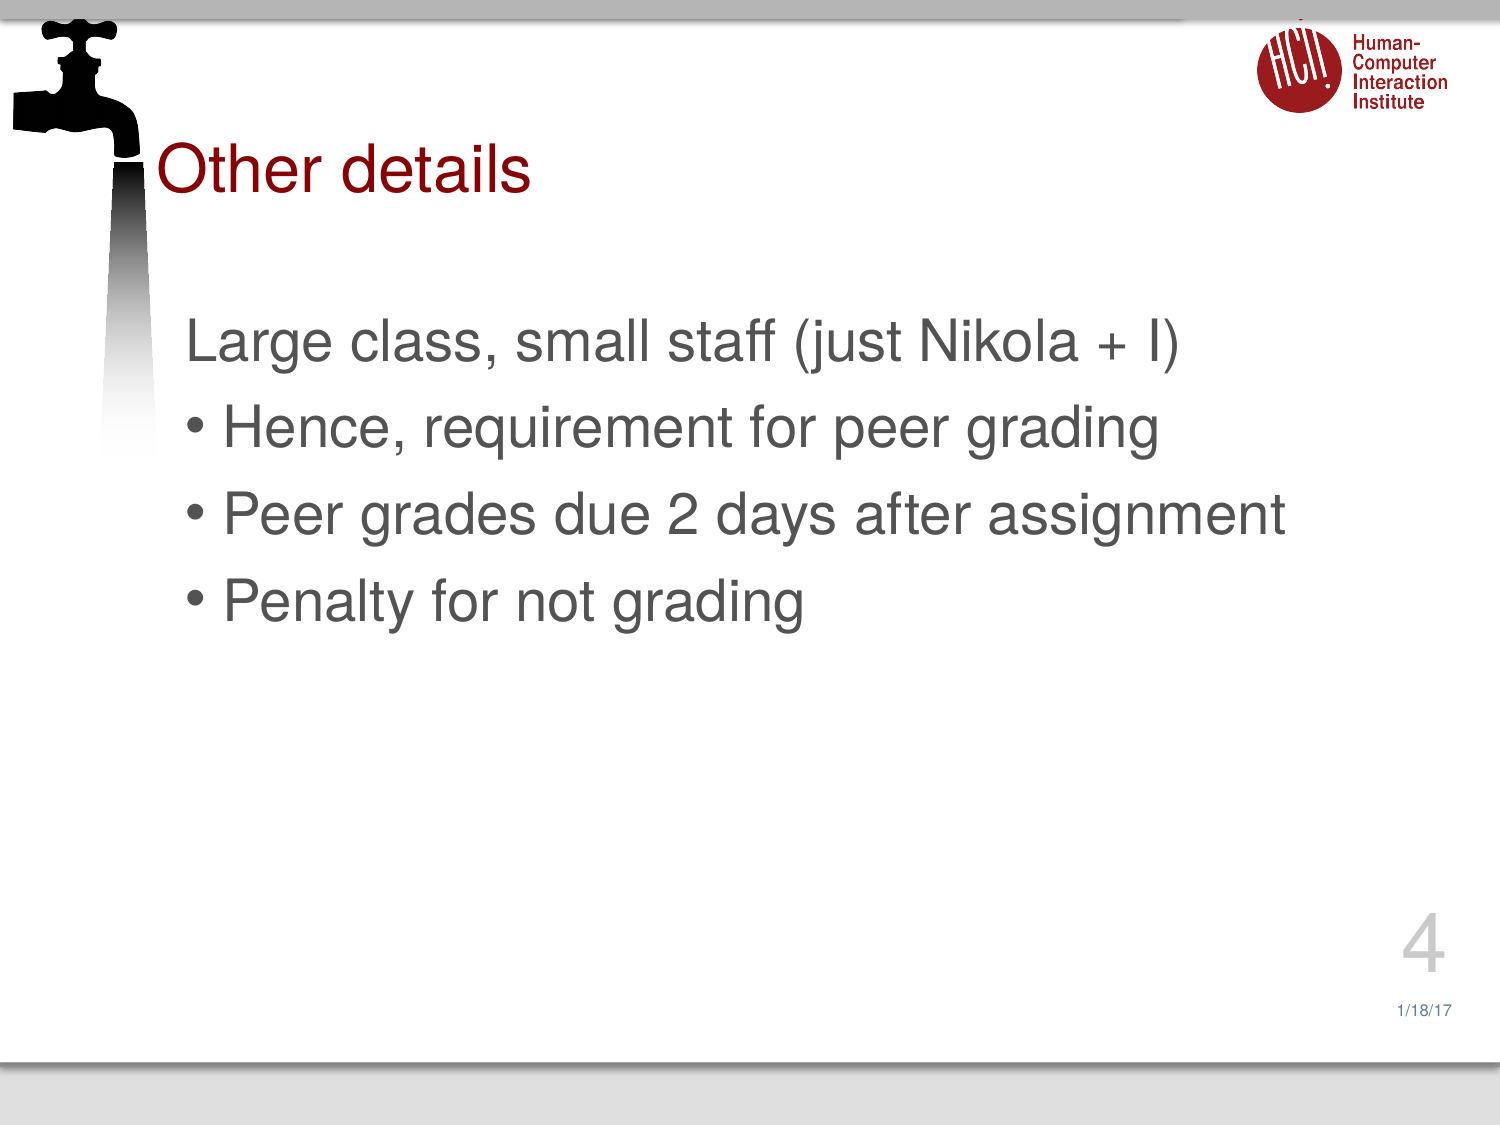

# Other details
Large class, small staff (just Nikola + I)
Hence, requirement for peer grading
Peer grades due 2 days after assignment
Penalty for not grading

4
1/18/17